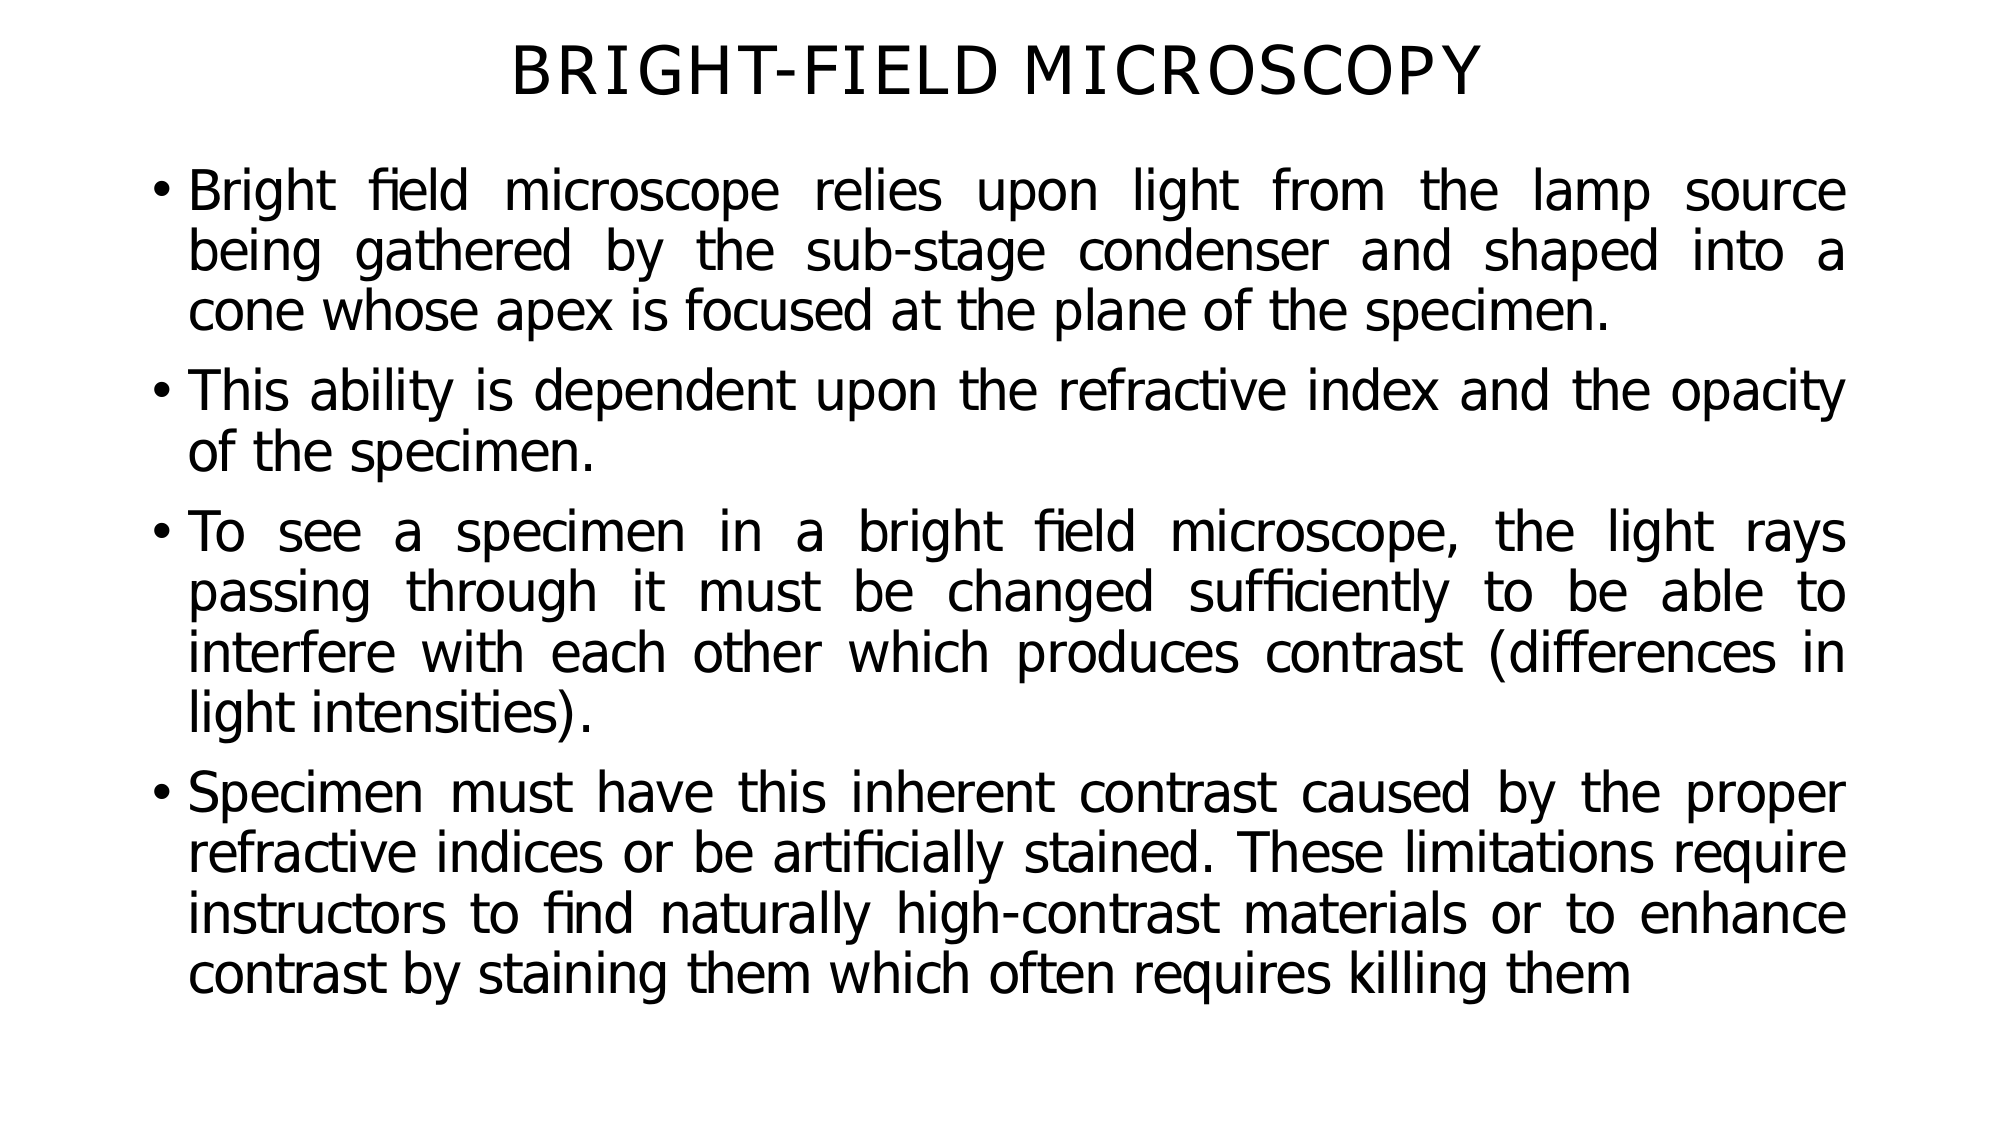

# BRIGHT-FIELD MICROSCOPY
Bright field microscope relies upon light from the lamp source being gathered by the sub-stage condenser and shaped into a cone whose apex is focused at the plane of the specimen.
This ability is dependent upon the refractive index and the opacity of the specimen.
To see a specimen in a bright field microscope, the light rays passing through it must be changed sufficiently to be able to interfere with each other which produces contrast (differences in light intensities).
Specimen must have this inherent contrast caused by the proper refractive indices or be artificially stained. These limitations require instructors to find naturally high-contrast materials or to enhance contrast by staining them which often requires killing them